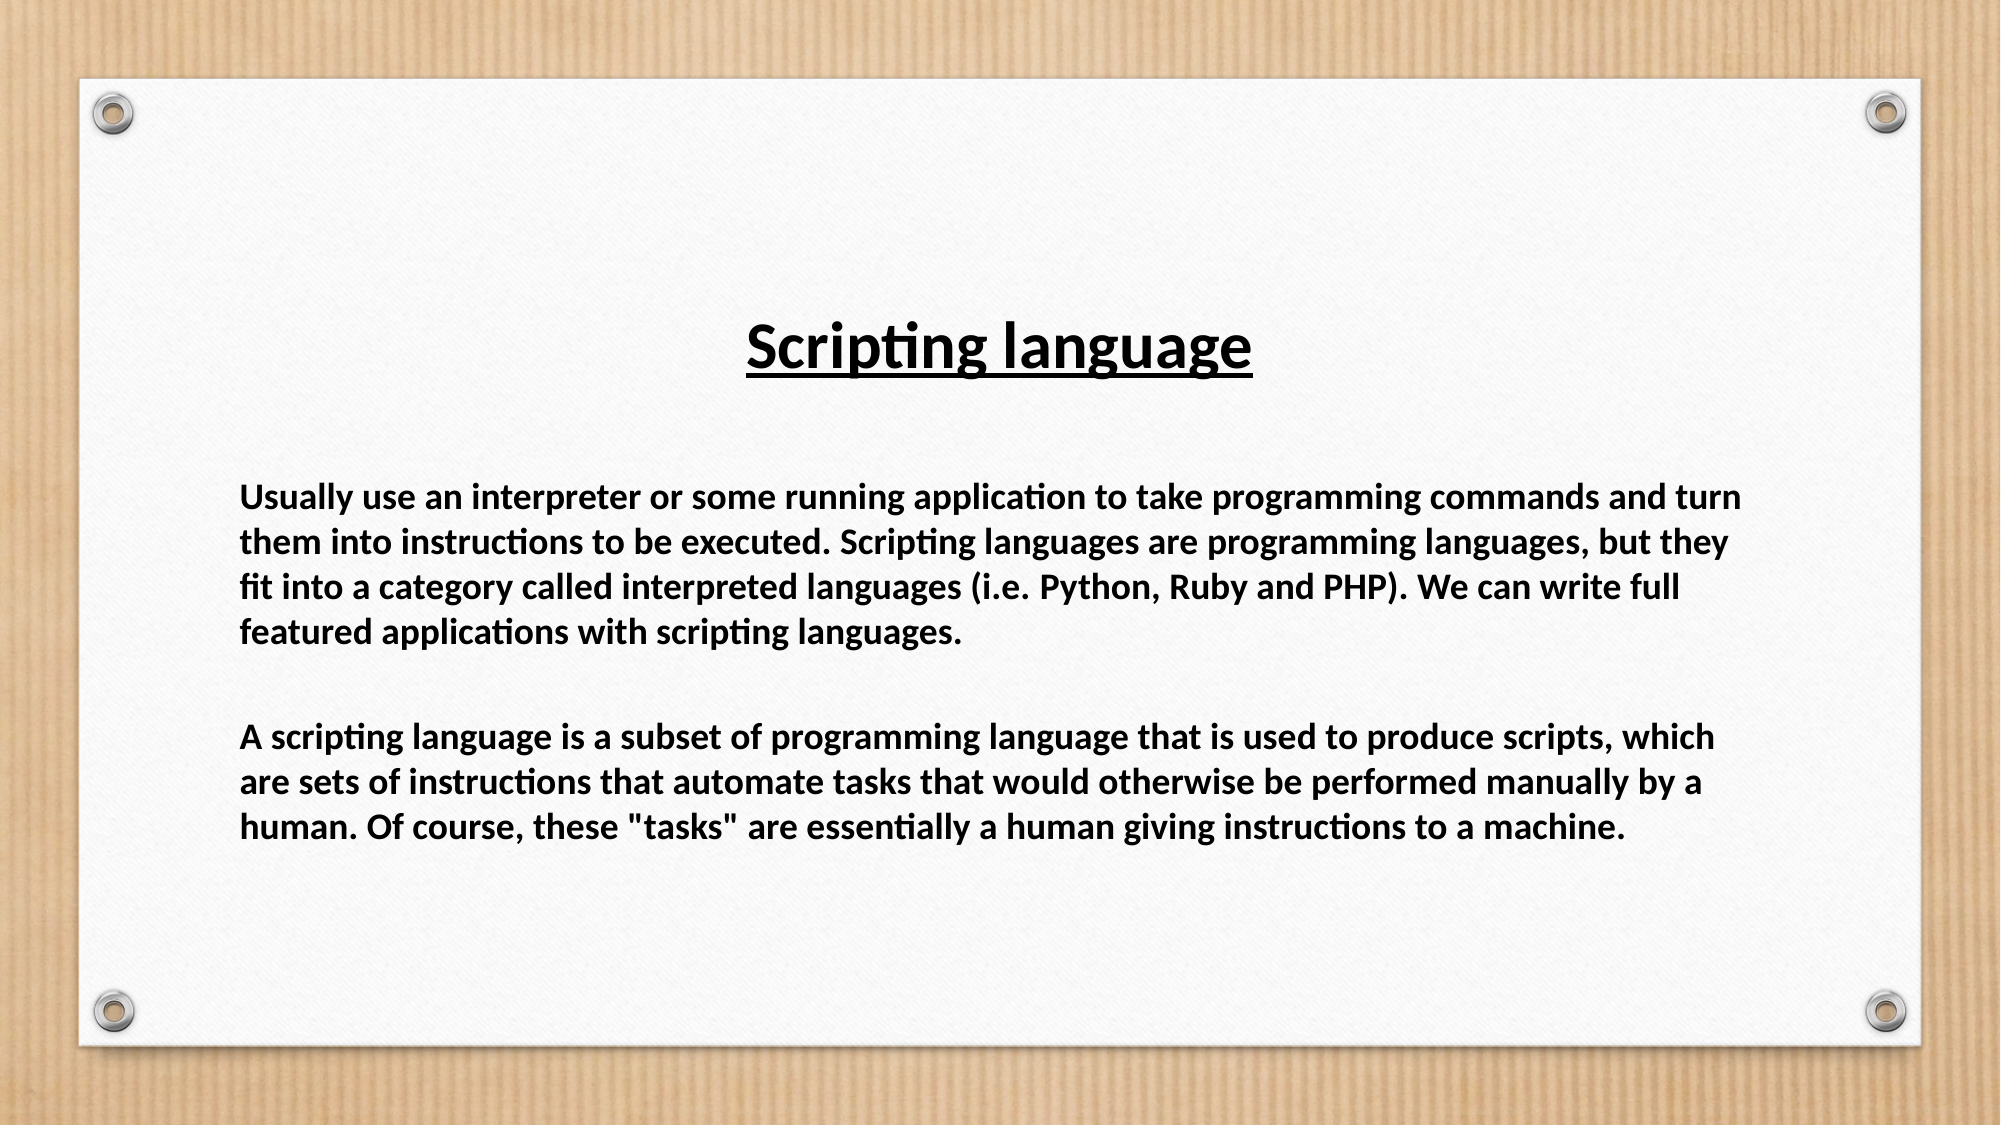

Scripting language

Usually use an interpreter or some running application to take programming commands and turn them into instructions to be executed. Scripting languages are programming languages, but they fit into a category called interpreted languages (i.e. Python, Ruby and PHP). We can write full featured applications with scripting languages.
A scripting language is a subset of programming language that is used to produce scripts, which are sets of instructions that automate tasks that would otherwise be performed manually by a human. Of course, these "tasks" are essentially a human giving instructions to a machine.